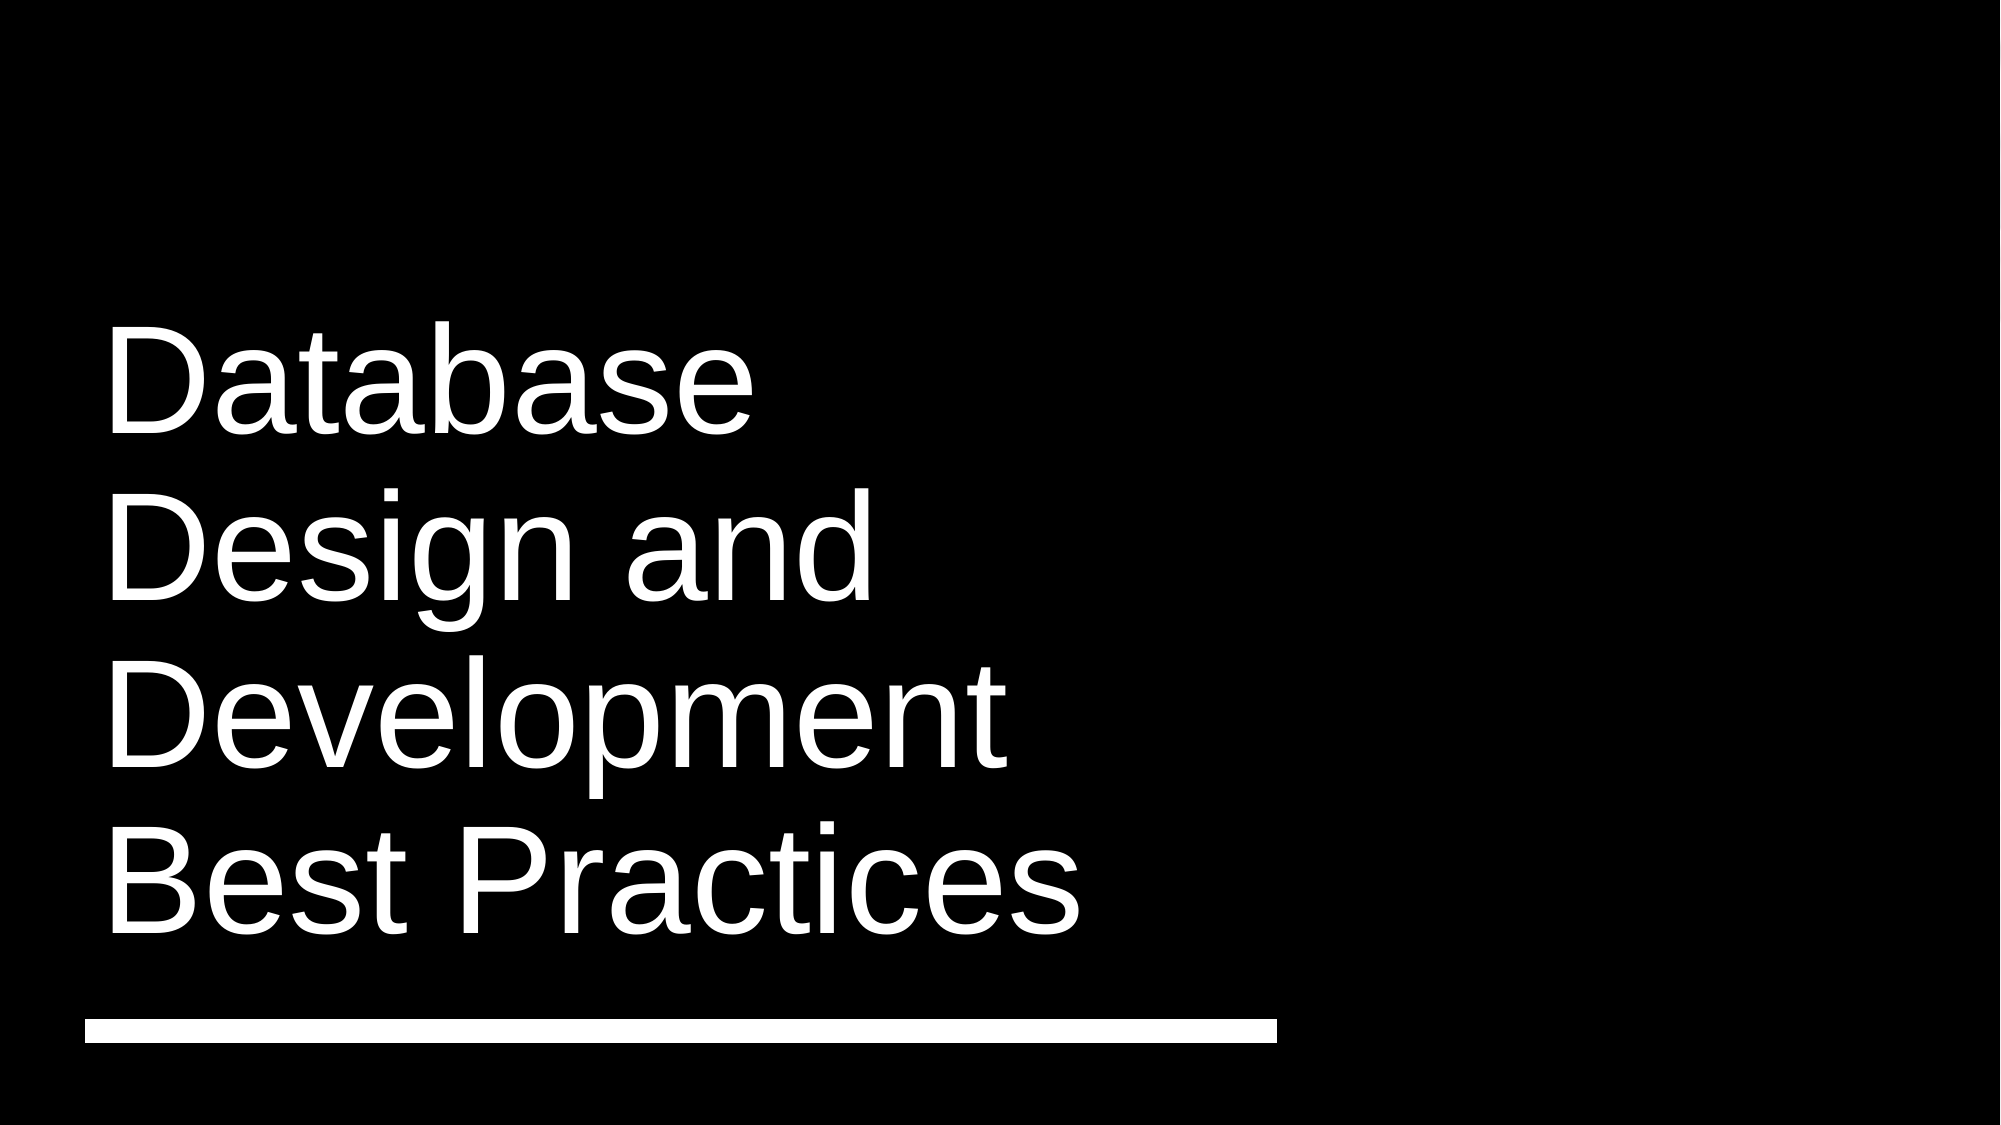

# Database Design and Development Best Practices